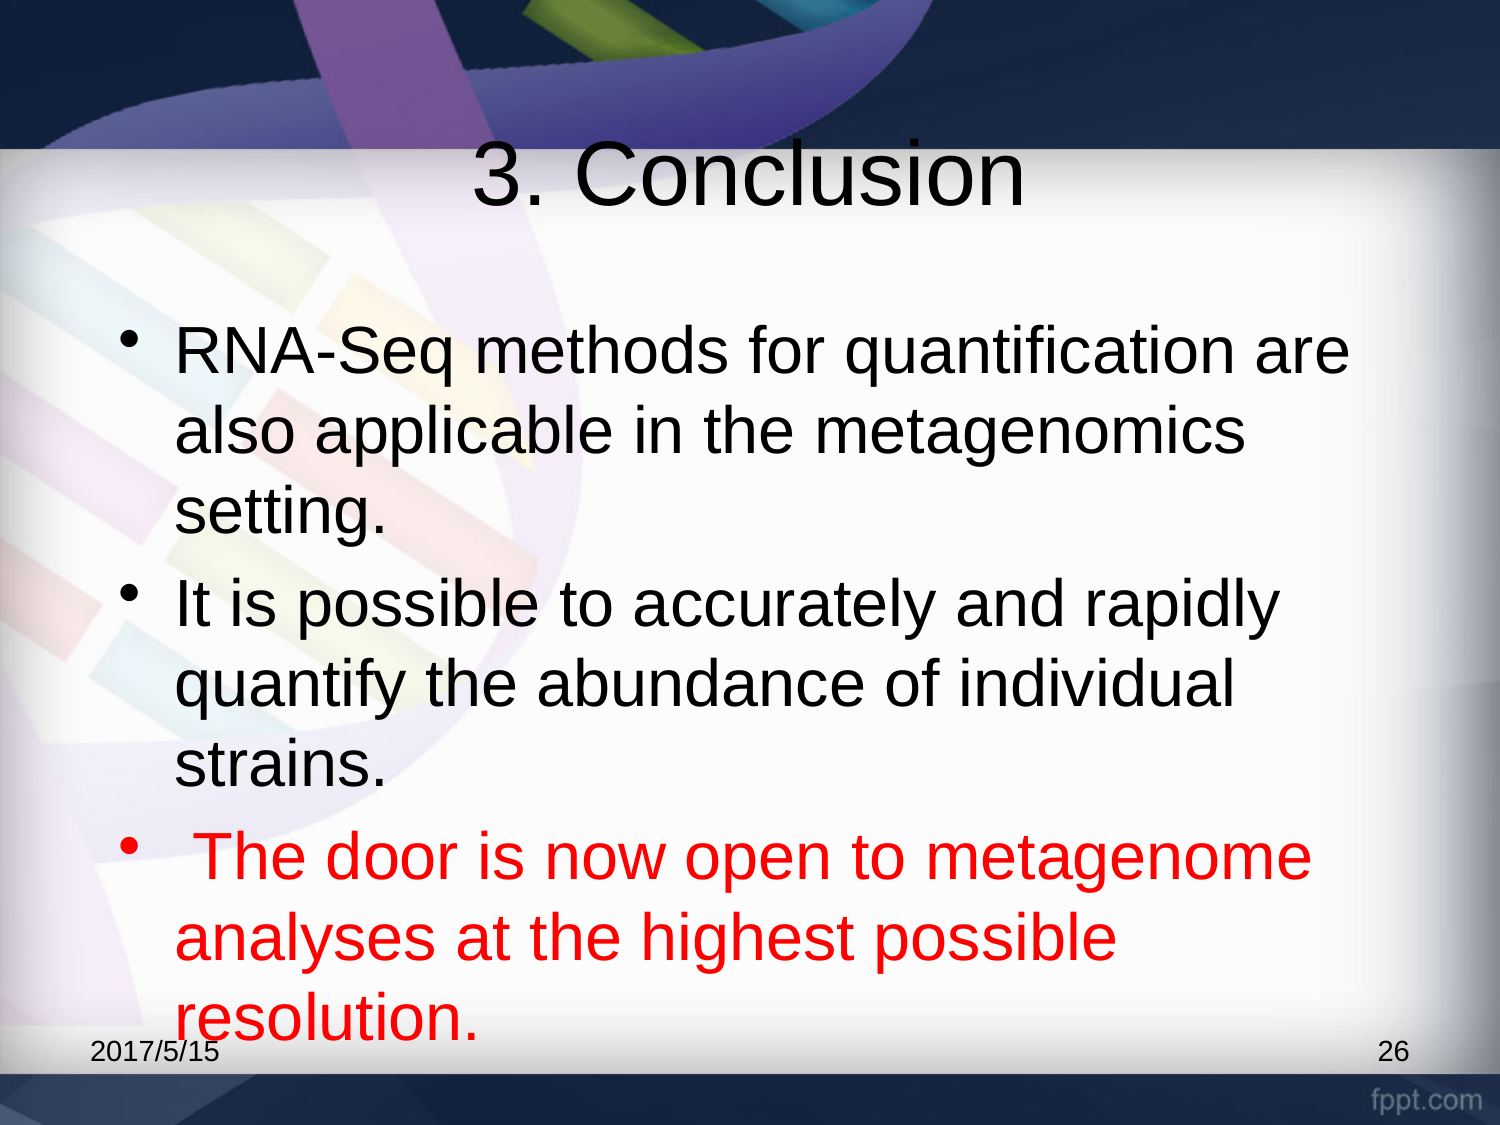

# 3. Conclusion
RNA-Seq methods for quantiﬁcation are also applicable in the metagenomics setting.
It is possible to accurately and rapidly quantify the abundance of individual strains.
 The door is now open to metagenome analyses at the highest possible resolution.
2017/5/15
26